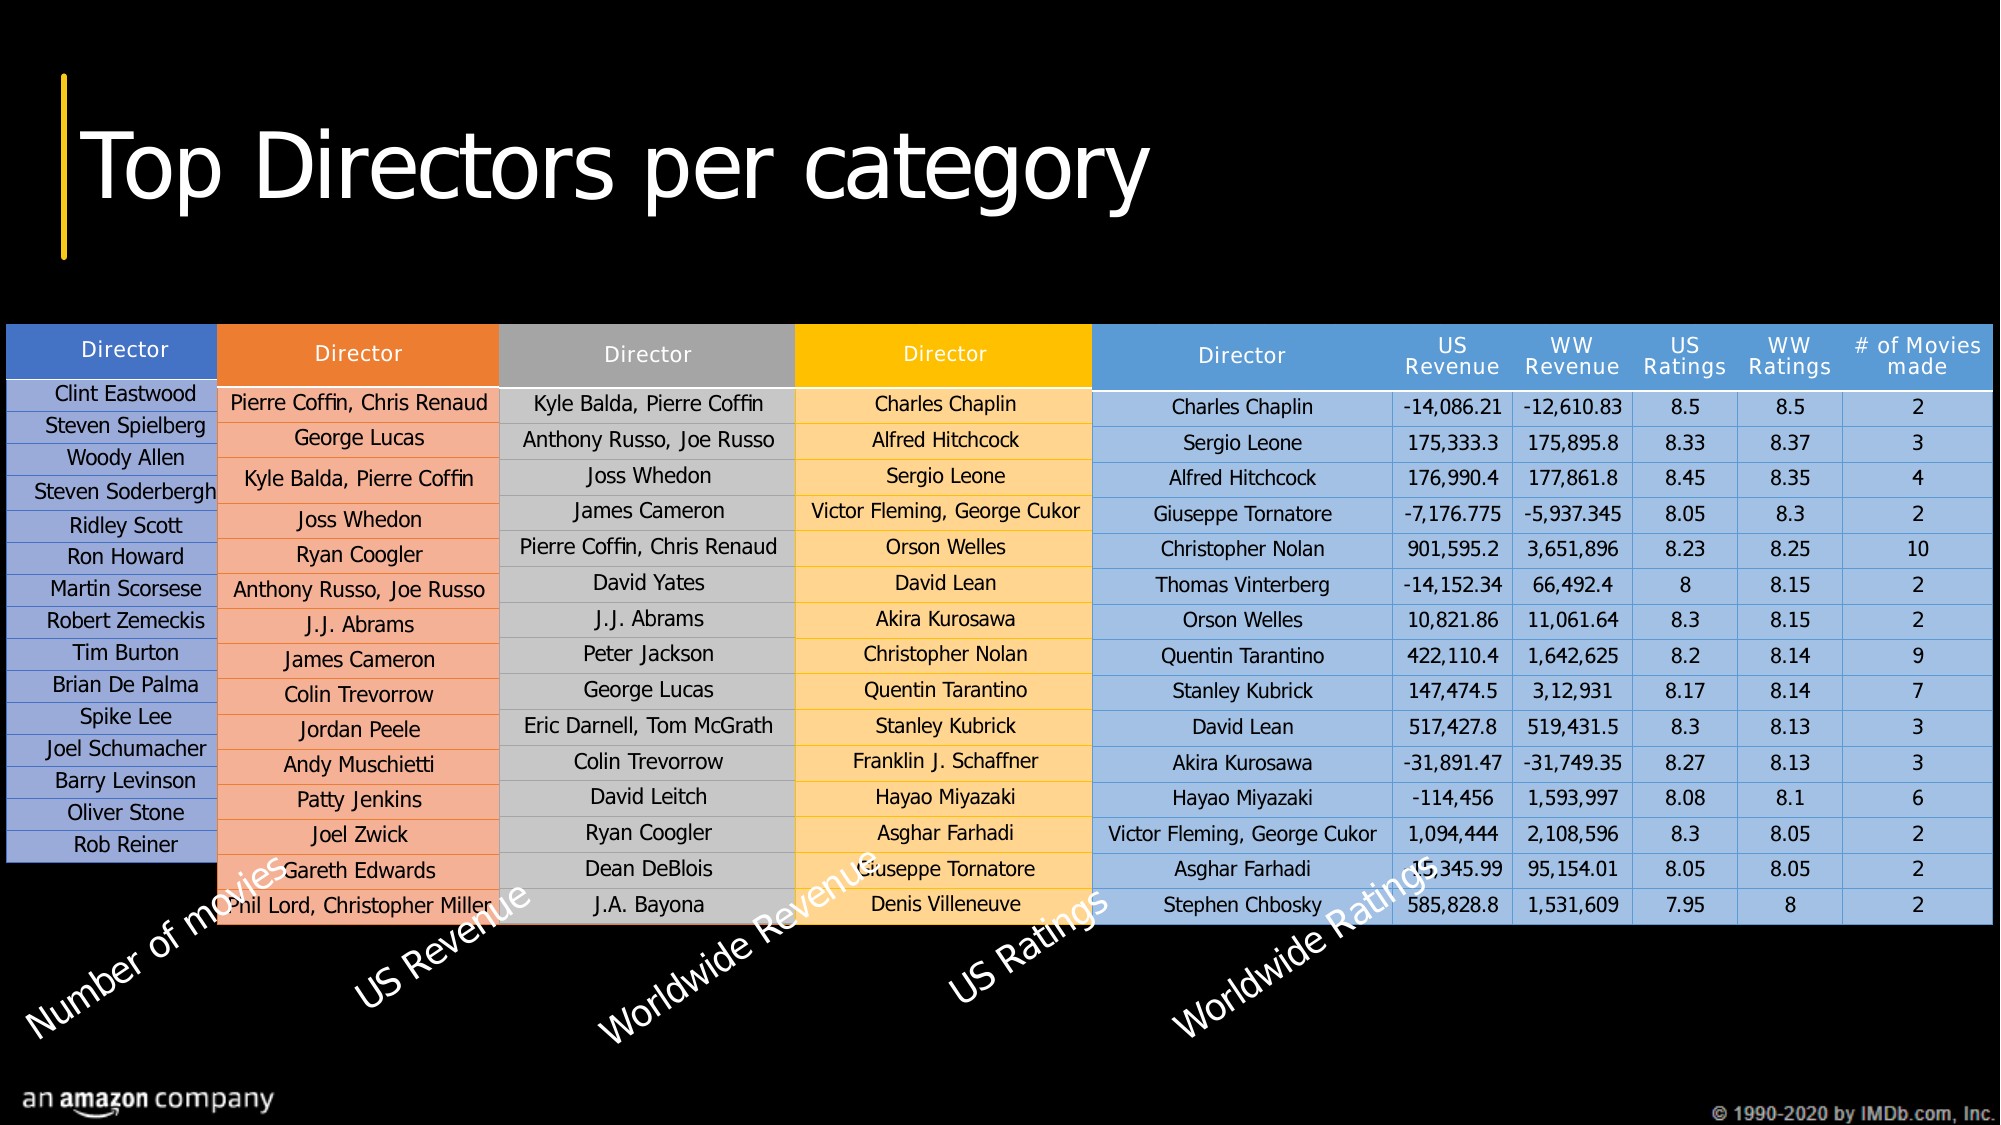

# Top Directors per category
| Director | US Revenue | WW Revenue | US Ratings | WW Ratings | # of Movies made |
| --- | --- | --- | --- | --- | --- |
| Charles Chaplin | -14,086.21 | -12,610.83 | 8.5 | 8.5 | 2 |
| Sergio Leone | 175,333.3 | 175,895.8 | 8.33 | 8.37 | 3 |
| Alfred Hitchcock | 176,990.4 | 177,861.8 | 8.45 | 8.35 | 4 |
| Giuseppe Tornatore | -7,176.775 | -5,937.345 | 8.05 | 8.3 | 2 |
| Christopher Nolan | 901,595.2 | 3,651,896 | 8.23 | 8.25 | 10 |
| Thomas Vinterberg | -14,152.34 | 66,492.4 | 8 | 8.15 | 2 |
| Orson Welles | 10,821.86 | 11,061.64 | 8.3 | 8.15 | 2 |
| Quentin Tarantino | 422,110.4 | 1,642,625 | 8.2 | 8.14 | 9 |
| Stanley Kubrick | 147,474.5 | 3,12,931 | 8.17 | 8.14 | 7 |
| David Lean | 517,427.8 | 519,431.5 | 8.3 | 8.13 | 3 |
| Akira Kurosawa | -31,891.47 | -31,749.35 | 8.27 | 8.13 | 3 |
| Hayao Miyazaki | -114,456 | 1,593,997 | 8.08 | 8.1 | 6 |
| Victor Fleming, George Cukor | 1,094,444 | 2,108,596 | 8.3 | 8.05 | 2 |
| Asghar Farhadi | -15,345.99 | 95,154.01 | 8.05 | 8.05 | 2 |
| Stephen Chbosky | 585,828.8 | 1,531,609 | 7.95 | 8 | 2 |
| Director | US Revenue | WW Revenue | US Ratings | WW Ratings | # of Movies made |
| --- | --- | --- | --- | --- | --- |
| Clint Eastwood | 255,624.94 | 672,008.4 | 7.06 | 7.02 | 34 |
| Steven Spielberg | 823,099.72 | 2,747,624 | 7.49 | 7.4 | 31 |
| Woody Allen | 7,866.56 | 181,811.1 | 7.05 | 7.1 | 31 |
| Steven Soderbergh | 124,813.94 | 595,427.8 | 6.75 | 6.64 | 25 |
| Ridley Scott | -12,106.14 | 1,003,077 | 7 | 7 | 24 |
| Ron Howard | 204,279.88 | 1,234,986 | 6.86 | 6.83 | 22 |
| Martin Scorsese | 16,570.58 | 532,082.4 | 7.69 | 7.61 | 22 |
| Robert Zemeckis | 456,780.23 | 1,681,409 | 7.19 | 7.2 | 18 |
| Tim Burton | 282,990.65 | 1,635,640 | 6.98 | 6.97 | 18 |
| Brian De Palma | 31,150.57 | 302,329.4 | 6.49 | 6.66 | 17 |
| Spike Lee | 22,067.54 | 119,729.4 | 6.72 | 6.69 | 17 |
| Joel Schumacher | 98,479.44 | 487,776.9 | 6.29 | 6.36 | 16 |
| Barry Levinson | 159,735.88 | 458,340.1 | 6.54 | 6.54 | 16 |
| Oliver Stone | 55,814.71 | 439,520.2 | 6.88 | 6.94 | 16 |
| Rob Reiner | 136,117.20 | 338,235.4 | 6.95 | 6.98 | 16 |
| Director | US Revenue | WW Revenue | US Ratings | WW Ratings | # of Movies made |
| --- | --- | --- | --- | --- | --- |
| Kyle Balda, Pierre Coffin | 2,233,350 | 10,200,990 | 6.25 | 6.35 | 2 |
| Anthony Russo, Joe Russo | 1,863,340 | 9,475,804 | 7.53 | 7.42 | 6 |
| Joss Whedon | 1,996,261 | 8,171,628 | 7.97 | 7.7 | 3 |
| James Cameron | 1,715,897 | 7,754,444 | 7.94 | 7.9 | 7 |
| Pierre Coffin, Chris Renaud | 2,372,897 | 6,844,400 | 7.45 | 7.45 | 2 |
| David Yates | 685,507.8 | 6,590,555 | 7.28 | 7.22 | 6 |
| J.J. Abrams | 1,798,410 | 5,588,431 | 7.7 | 7.48 | 5 |
| Peter Jackson | 890,628.3 | 5,284,648 | 7.76 | 7.79 | 10 |
| George Lucas | 2,313,956 | 5,106,583 | 7.22 | 7.22 | 6 |
| Eric Darnell, Tom McGrath | 733,326.5 | 5,076,285 | 6.63 | 6.77 | 3 |
| Colin Trevorrow | 1,666,789 | 5,062,240 | 6.87 | 6.87 | 3 |
| David Leitch | 700,299 | 4,346,929 | 7.07 | 6.97 | 3 |
| Ryan Coogler | 1,966,762 | 4,339,889 | 7.7 | 7.47 | 3 |
| Dean DeBlois | 319,012.1 | 4,337,171 | 7.7 | 7.65 | 2 |
| J.A. Bayona | 608,268.2 | 4,319,548 | 7.1 | 7.1 | 3 |
| Director | US Revenue | WW Revenue | US Ratings | WW Ratings | # of Movies made |
| --- | --- | --- | --- | --- | --- |
| Charles Chaplin | -14,086.21 | -12,610.83 | 8.50 | 8.5 | 2 |
| Alfred Hitchcock | 176,990.4 | 177,861.8 | 8.45 | 8.35 | 4 |
| Sergio Leone | 175,333.3 | 175,895.8 | 8.33 | 8.37 | 3 |
| Victor Fleming, George Cukor | 1,094,444 | 2,108,596 | 8.30 | 8.05 | 2 |
| Orson Welles | 10,821.86 | 11,061.64 | 8.30 | 8.15 | 2 |
| David Lean | 517,427.8 | 519,431.5 | 8.30 | 8.13 | 3 |
| Akira Kurosawa | -31,891.47 | -31,749.35 | 8.27 | 8.13 | 3 |
| Christopher Nolan | 901,595.2 | 3,651,896 | 8.23 | 8.25 | 10 |
| Quentin Tarantino | 422,110.4 | 1,642,625 | 8.2 | 8.14 | 9 |
| Stanley Kubrick | 147,474.5 | 312,931 | 8.17 | 8.14 | 7 |
| Franklin J. Schaffner | 392,688.0 | 392,709.2 | 8.1 | 7.97 | 3 |
| Hayao Miyazaki | -114,456.0 | 1,593,997 | 8.08 | 8.1 | 6 |
| Asghar Farhadi | -15,345.99 | 95,154.01 | 8.05 | 8.05 | 2 |
| Giuseppe Tornatore | -7,176.775 | -5,937.345 | 8.05 | 8.3 | 2 |
| Denis Villeneuve | 45,526.45 | 789,297.1 | 8.04 | 7.98 | 5 |
| Director | US Revenue | WW Revenue | US Ratings | WW Ratings | # of Movies made |
| --- | --- | --- | --- | --- | --- |
| Pierre Coffin, Chris Renaud | 2,372,897 | 6,844,400 | 7.45 | 7.45 | 2 |
| George Lucas | 2,313,956 | 5,106,583 | 7.22 | 7.22 | 6 |
| Kyle Balda, Pierre Coffin | 2,233,350 | 1,0200,990 | 6.25 | 6.35 | 2 |
| Joss Whedon | 1,996,261 | 8,171,628 | 7.97 | 7.7 | 3 |
| Ryan Coogler | 1,966,762 | 4,339,889 | 7.7 | 7.46 | 3 |
| Anthony Russo, Joe Russo | 1,863,340 | 9,475,804 | 7.53 | 7.42 | 6 |
| J.J. Abrams | 1,798,410 | 5,588,431 | 7.7 | 7.48 | 5 |
| James Cameron | 1,715,897 | 7,754,444 | 7.94 | 7.9 | 7 |
| Colin Trevorrow | 1,666,789 | 5,062,240 | 6.87 | 6.87 | 3 |
| Jordan Peele | 1,632,733 | 2,430,098 | 7.5 | 7.3 | 2 |
| Andy Muschietti | 1,605,123 | 3,937,348 | 6.87 | 6.77 | 3 |
| Patty Jenkins | 1,450,163 | 3,616,581 | 7.55 | 7.35 | 2 |
| Joel Zwick | 1,292,773 | 1,931,477 | 5.55 | 5.4 | 2 |
| Gareth Edwards | 1,241,969 | 4,082,588 | 7.03 | 6.87 | 3 |
| Phil Lord, Christopher Miller | 1,151,995 | 2,479,965 | 7.38 | 7.23 | 4 |
Number of movies
US Revenue
Worldwide Revenue
US Ratings
Worldwide Ratings